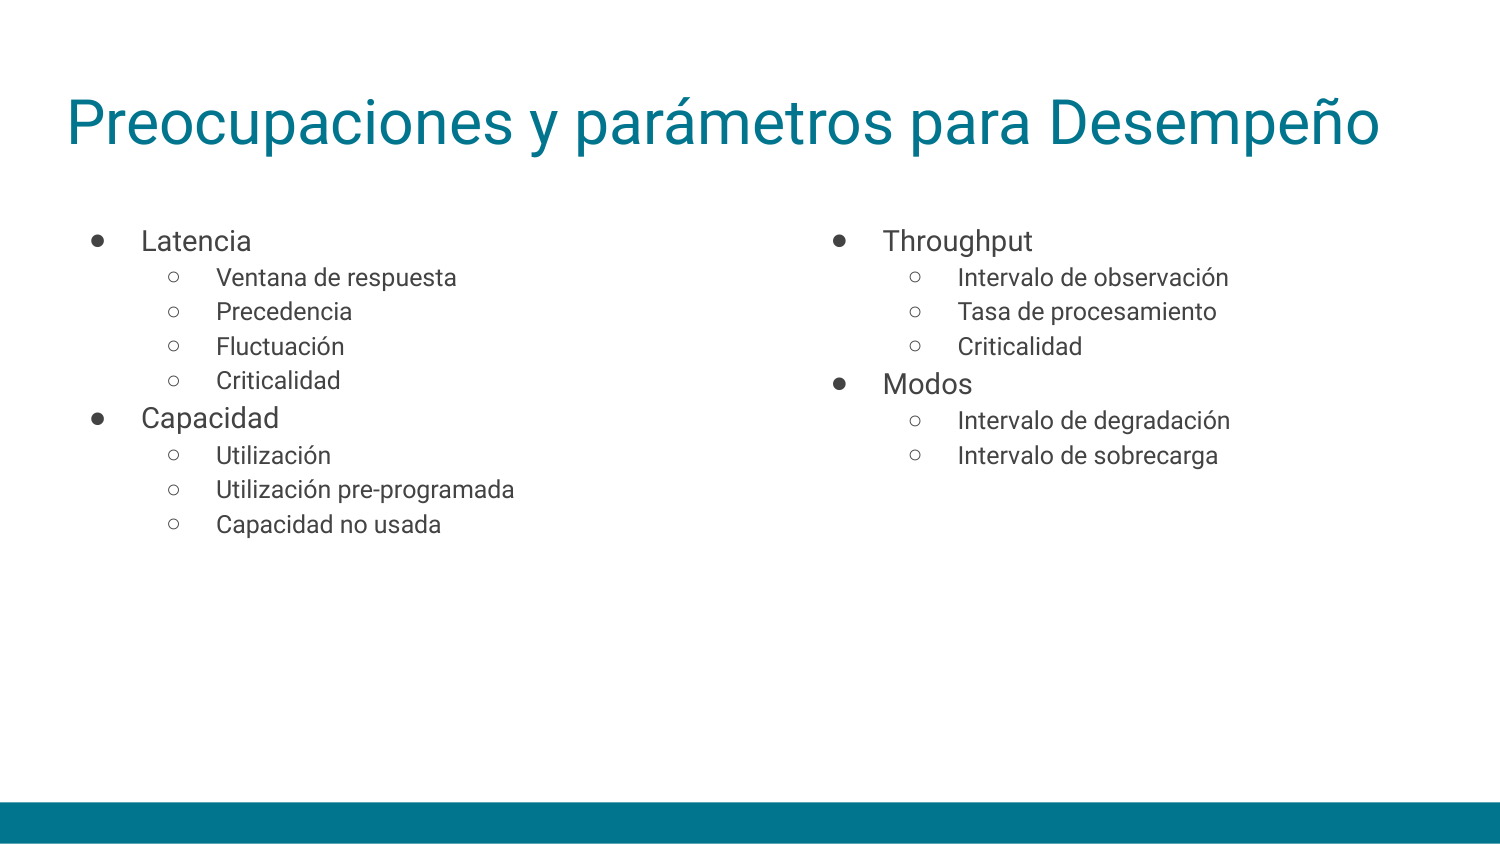

# Preocupaciones y parámetros para Desempeño
Latencia
Ventana de respuesta
Precedencia
Fluctuación
Criticalidad
Capacidad
Utilización
Utilización pre-programada
Capacidad no usada
Throughput
Intervalo de observación
Tasa de procesamiento
Criticalidad
Modos
Intervalo de degradación
Intervalo de sobrecarga